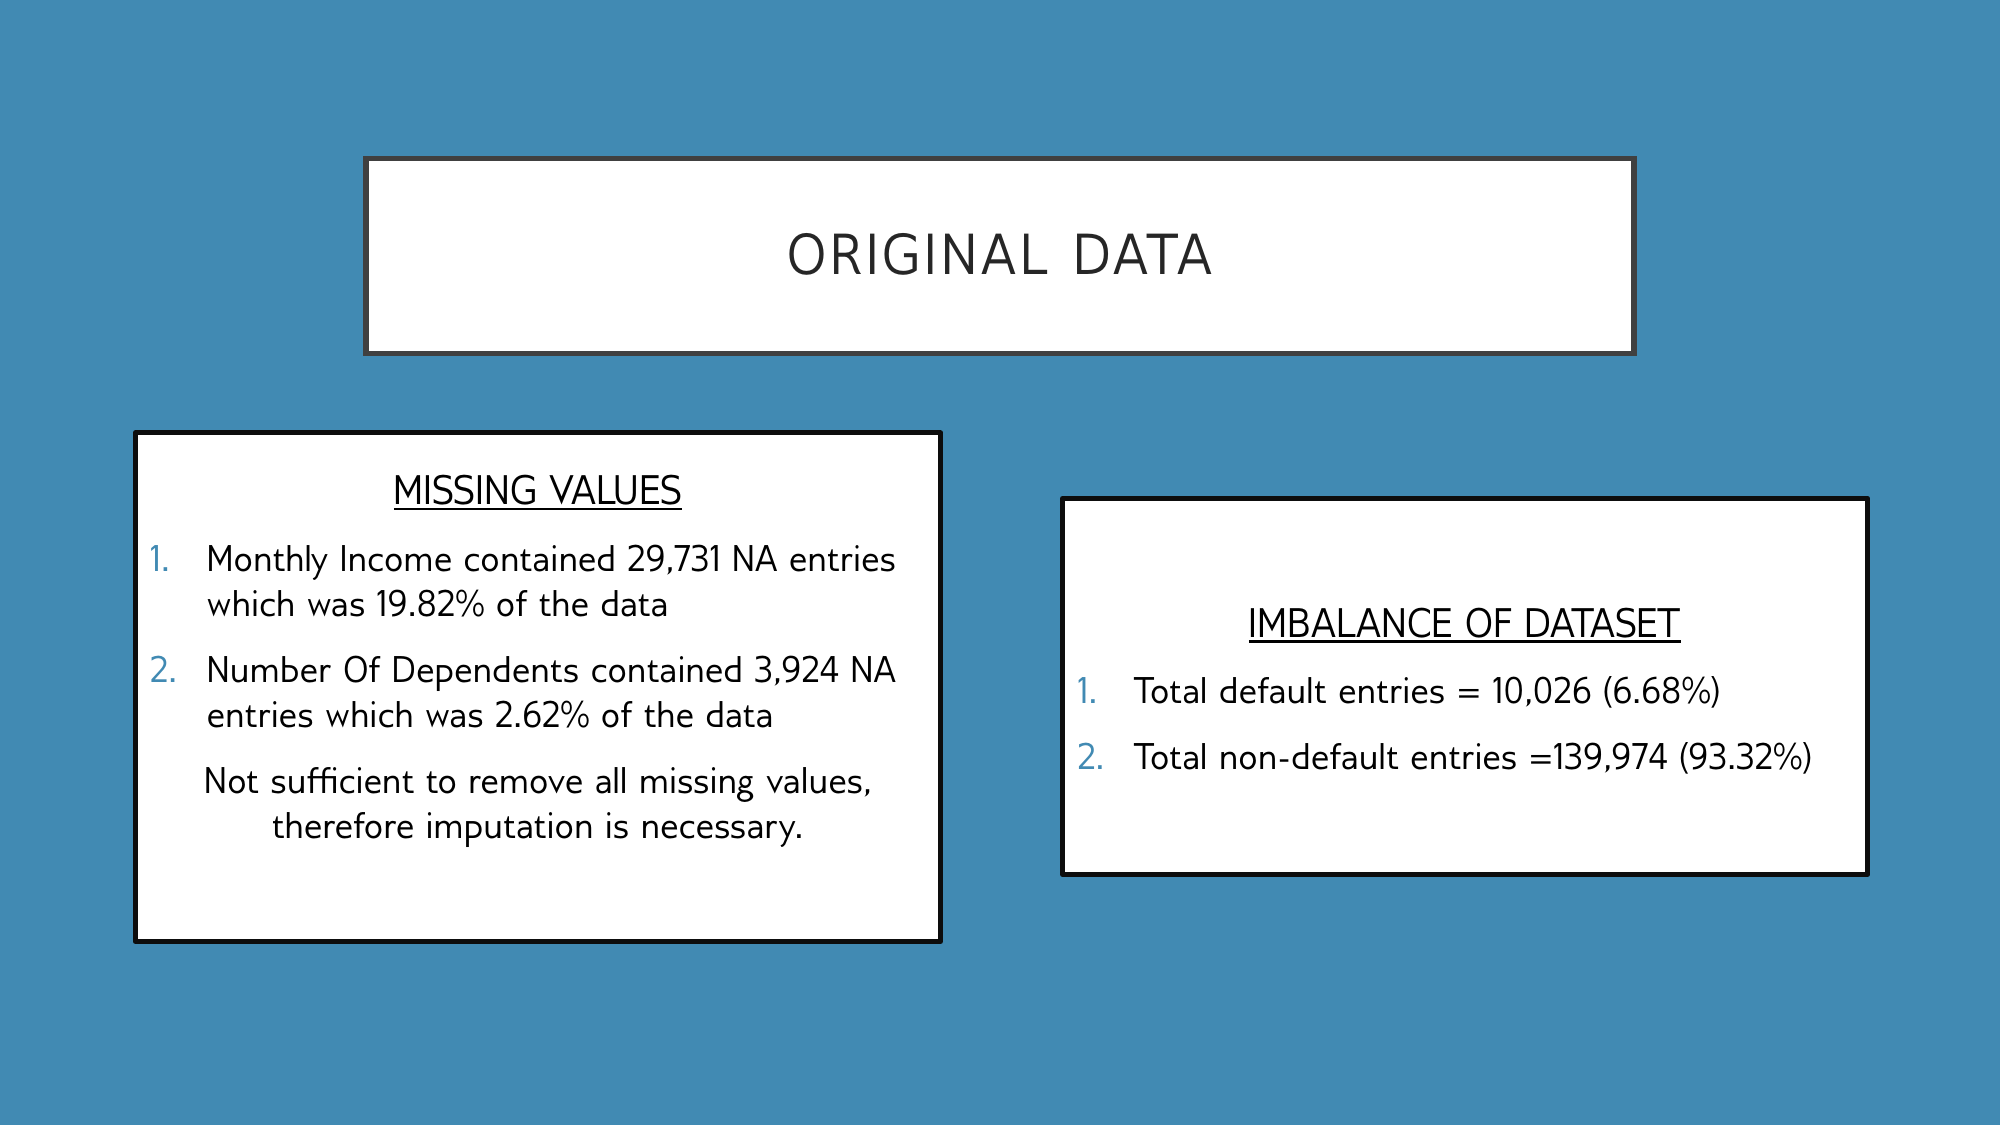

# ORIGINAL DATA
MISSING VALUES
Monthly Income contained 29,731 NA entries which was 19.82% of the data
Number Of Dependents contained 3,924 NA entries which was 2.62% of the data
Not sufficient to remove all missing values, therefore imputation is necessary.

IMBALANCE OF DATASET
Total default entries = 10,026 (6.68%)
Total non-default entries =139,974 (93.32%)